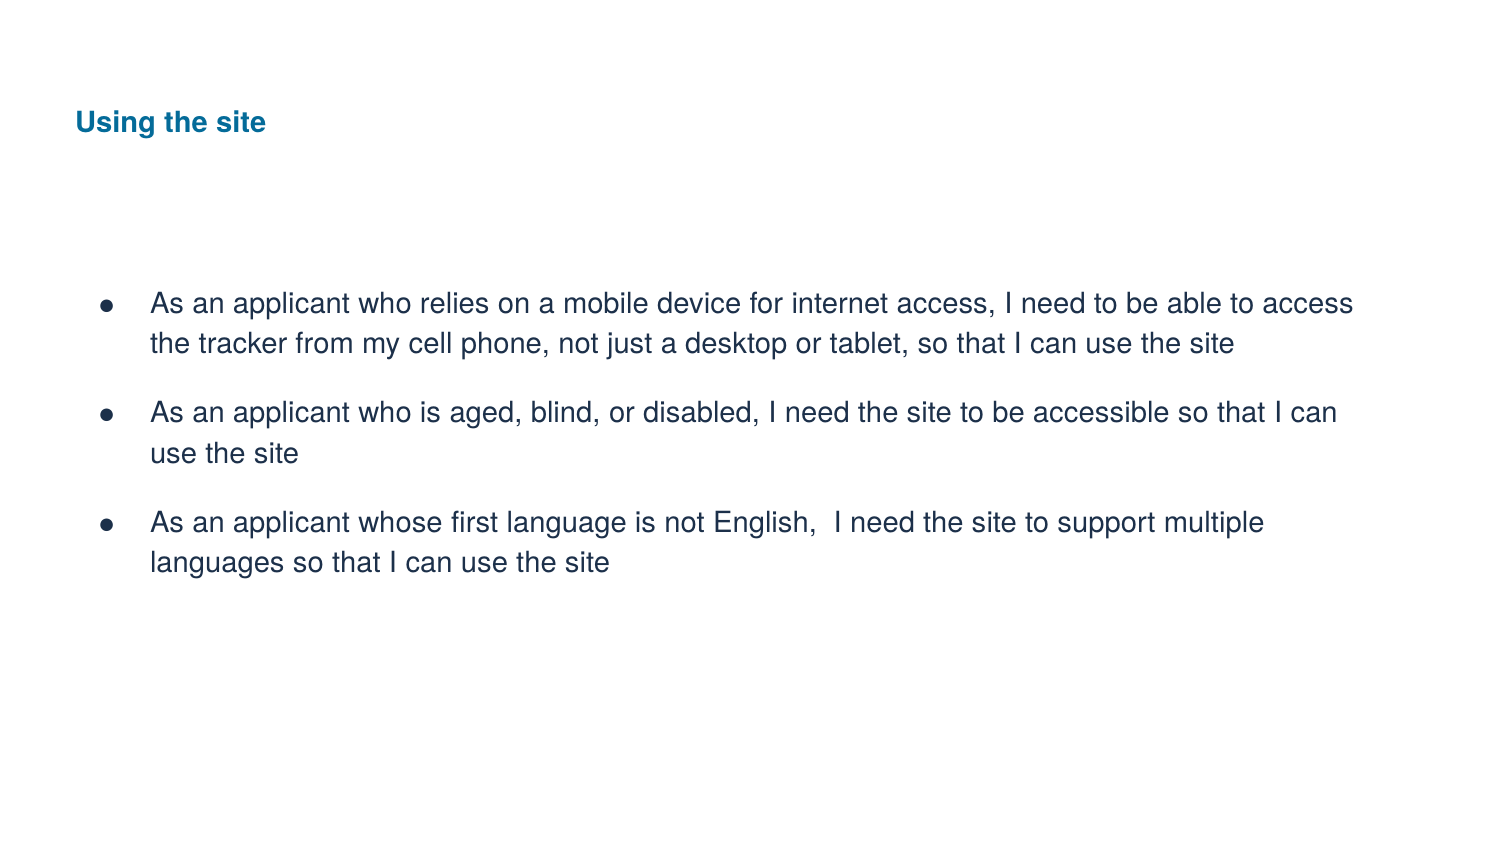

Using the site
# As an applicant who relies on a mobile device for internet access, I need to be able to access the tracker from my cell phone, not just a desktop or tablet, so that I can use the site
As an applicant who is aged, blind, or disabled, I need the site to be accessible so that I can use the site
As an applicant whose first language is not English,  I need the site to support multiple languages so that I can use the site